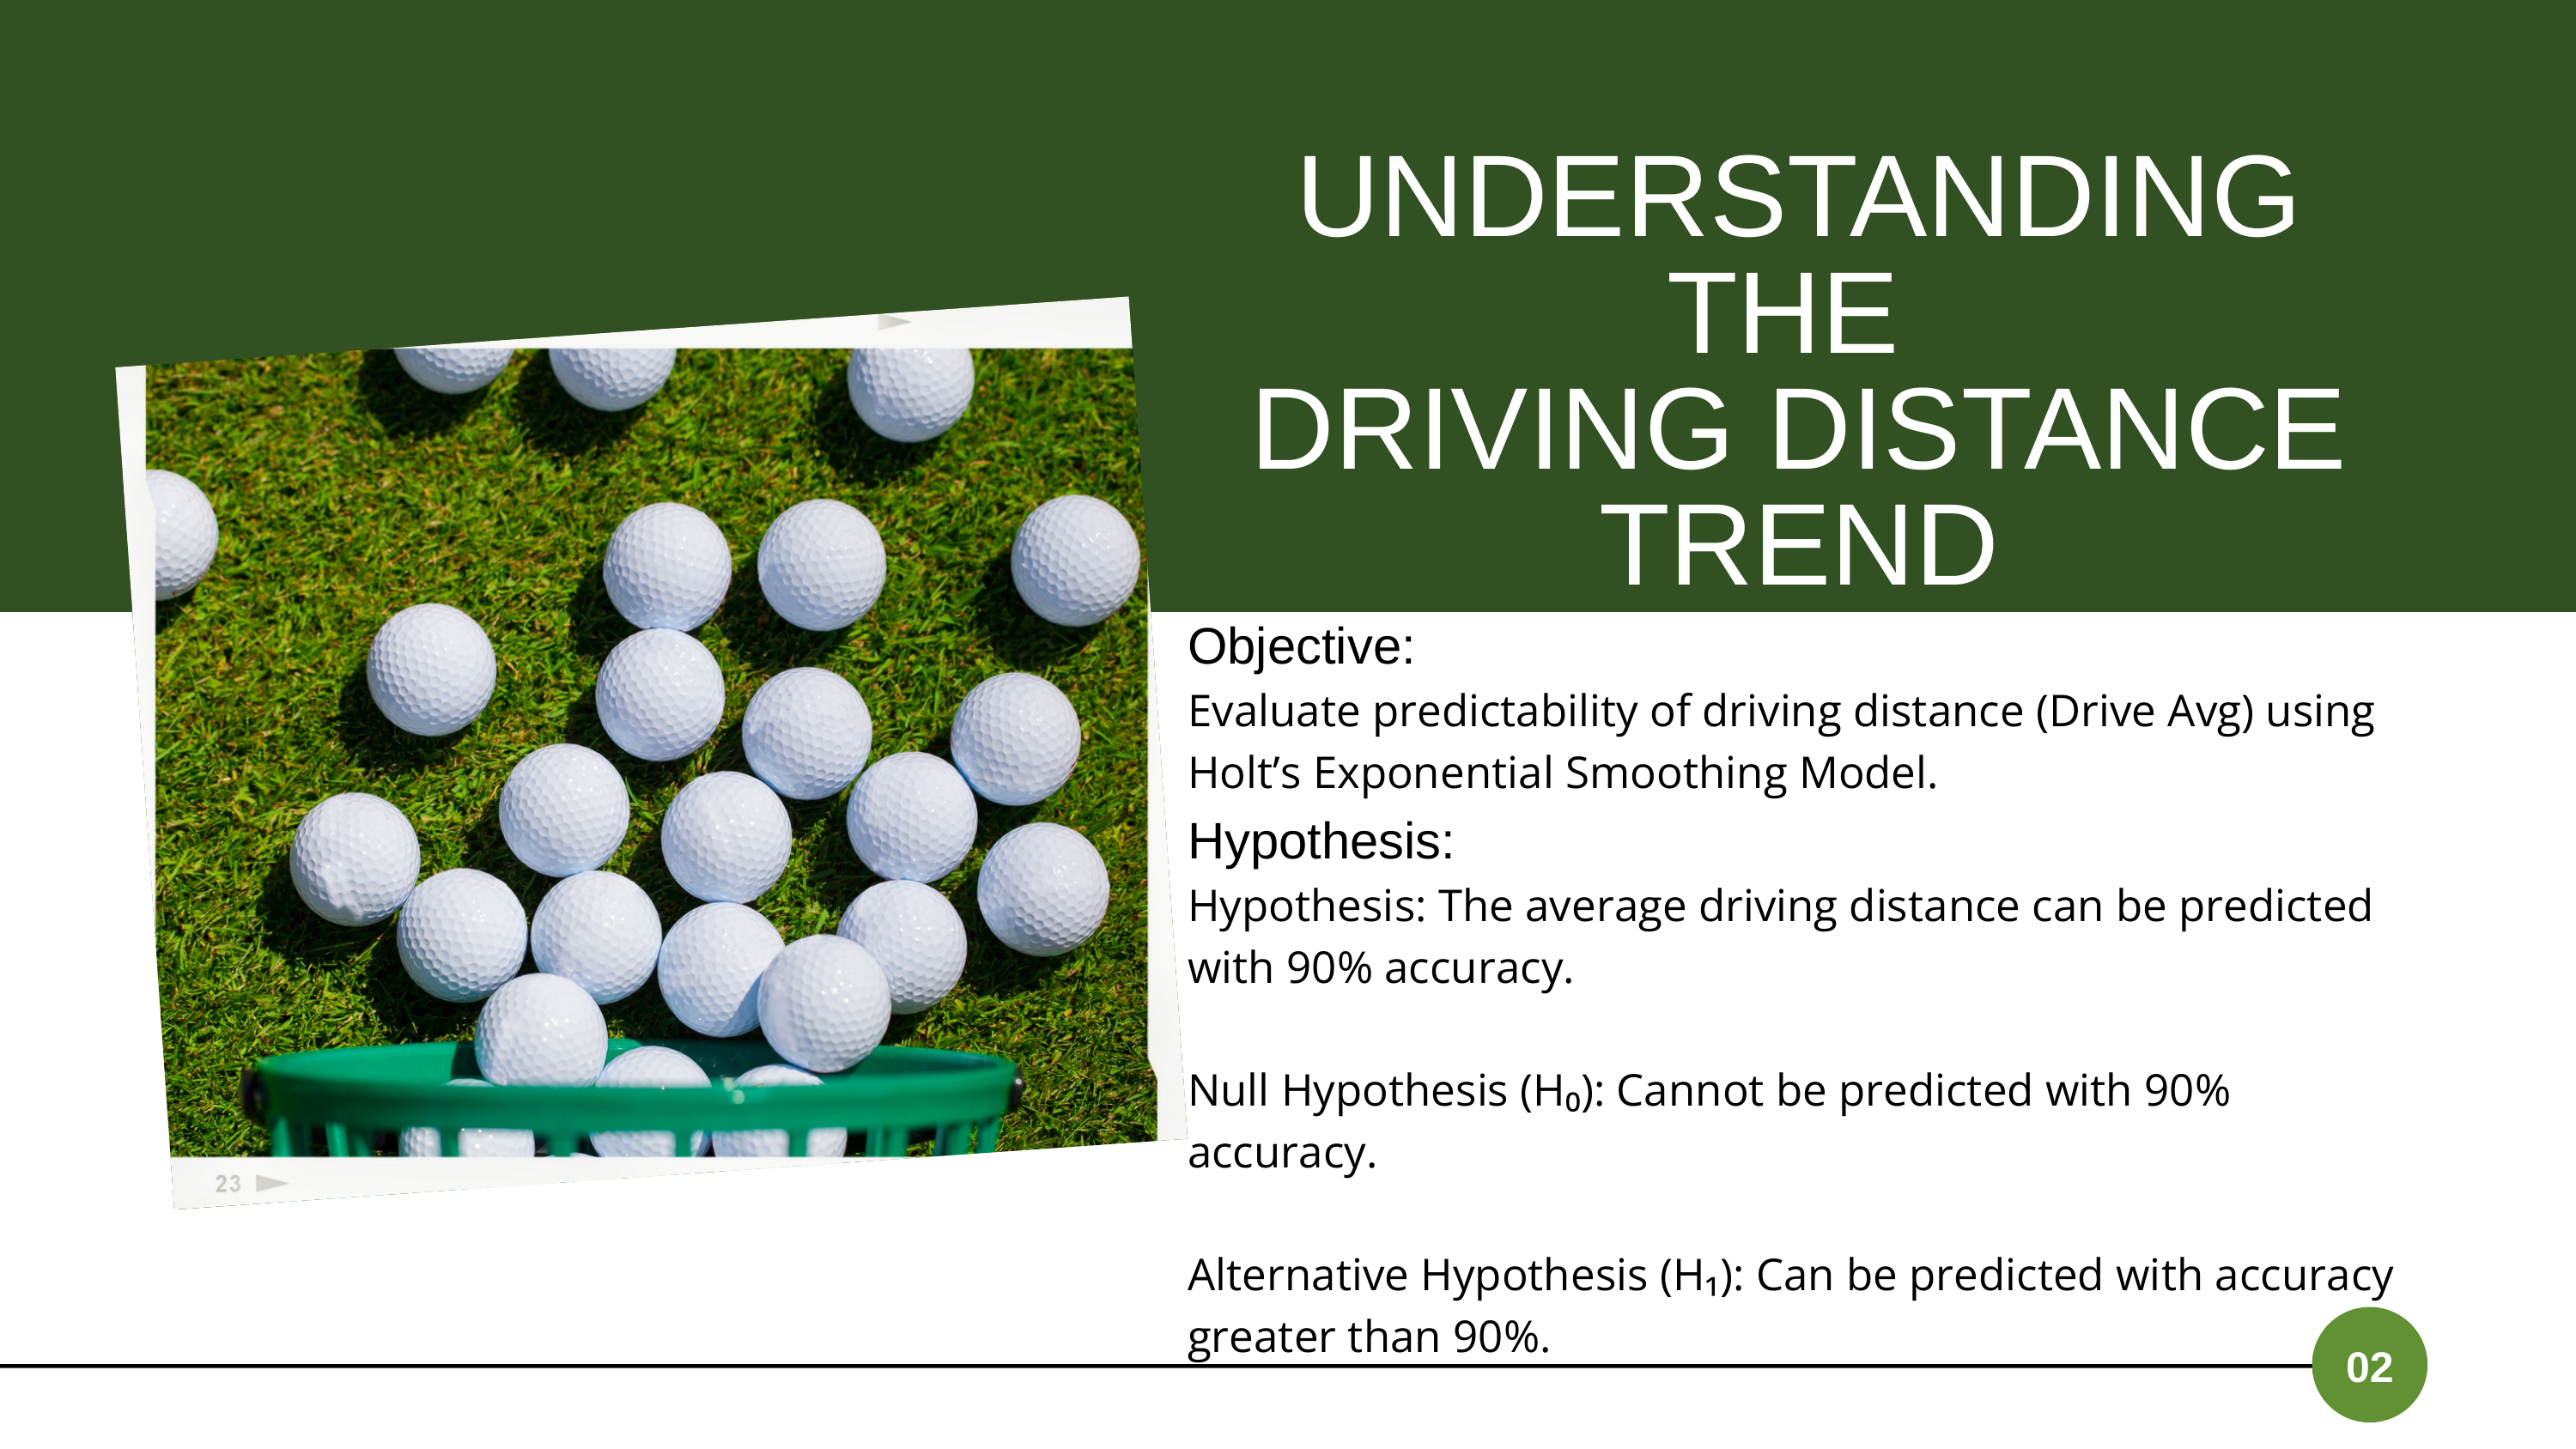

UNDERSTANDING THE
DRIVING DISTANCE TREND

Objective:
Evaluate predictability of driving distance (Drive Avg) using Holt’s Exponential Smoothing Model.
Hypothesis:
Hypothesis: The average driving distance can be predicted with 90% accuracy.

Null Hypothesis (H₀): Cannot be predicted with 90% accuracy.

Alternative Hypothesis (H₁): Can be predicted with accuracy  greater than 90%.

02